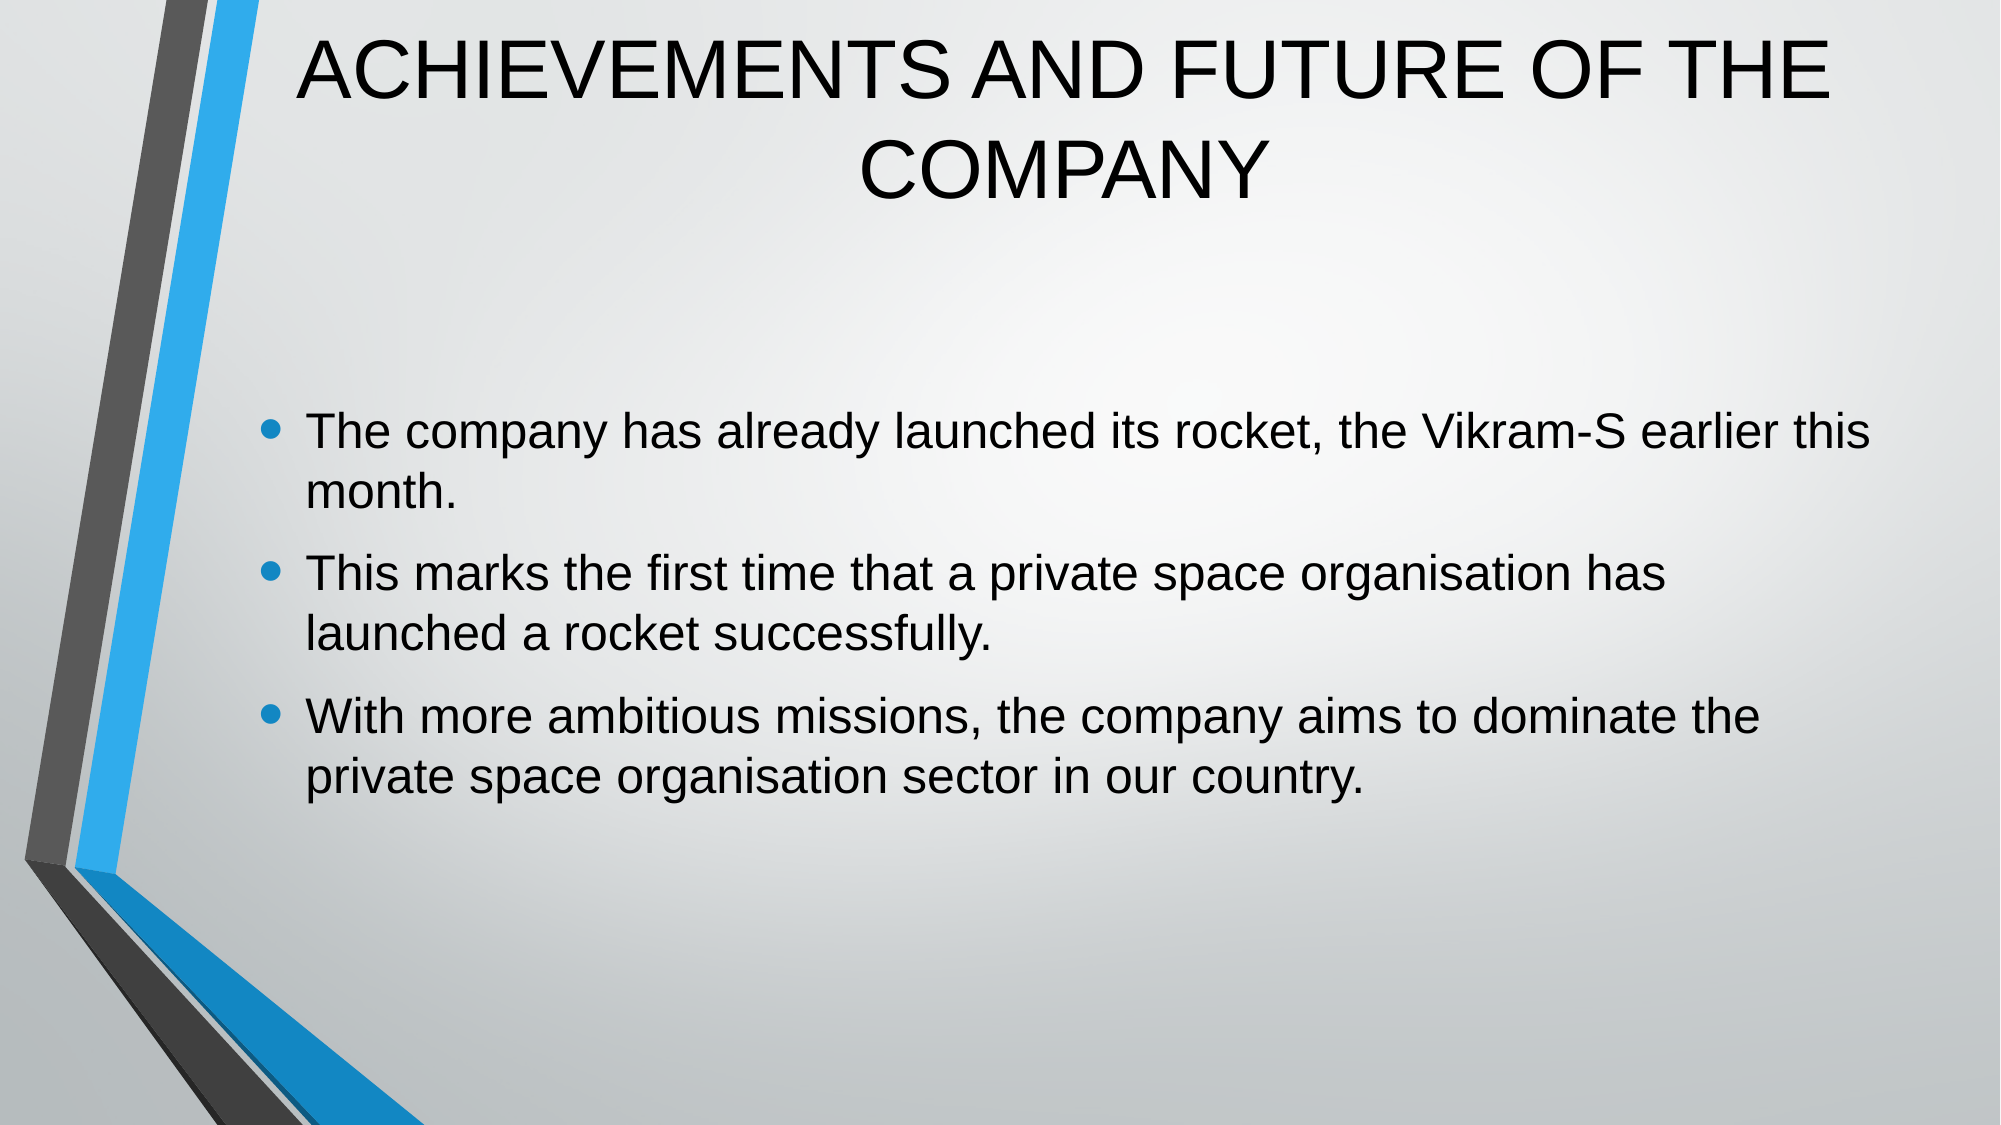

# ACHIEVEMENTS AND FUTURE OF THE COMPANY
The company has already launched its rocket, the Vikram-S earlier this month.
This marks the first time that a private space organisation has launched a rocket successfully.
With more ambitious missions, the company aims to dominate the private space organisation sector in our country.